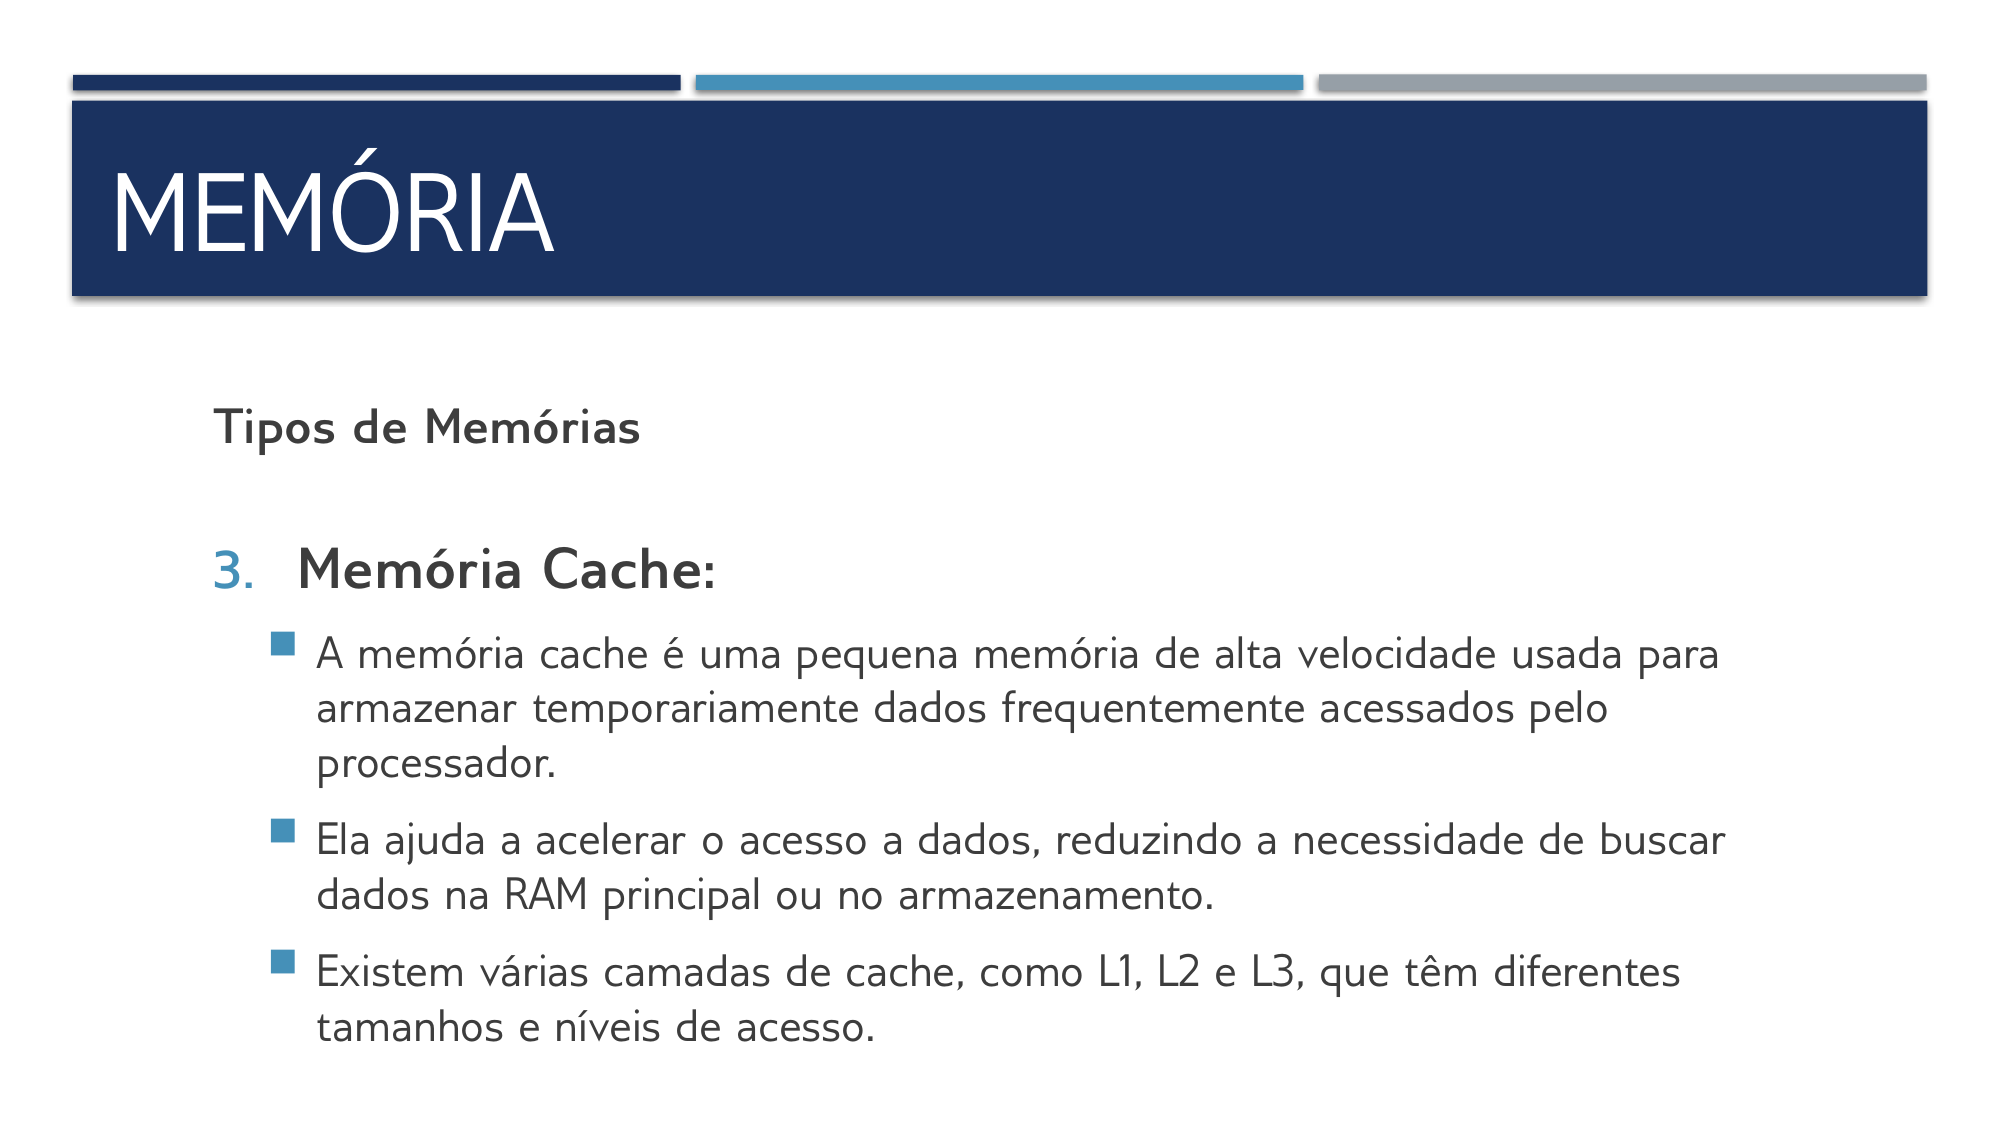

# Memória
Tipos de Memórias

Memória Cache:
A memória cache é uma pequena memória de alta velocidade usada para armazenar temporariamente dados frequentemente acessados pelo processador.
Ela ajuda a acelerar o acesso a dados, reduzindo a necessidade de buscar dados na RAM principal ou no armazenamento.
Existem várias camadas de cache, como L1, L2 e L3, que têm diferentes tamanhos e níveis de acesso.